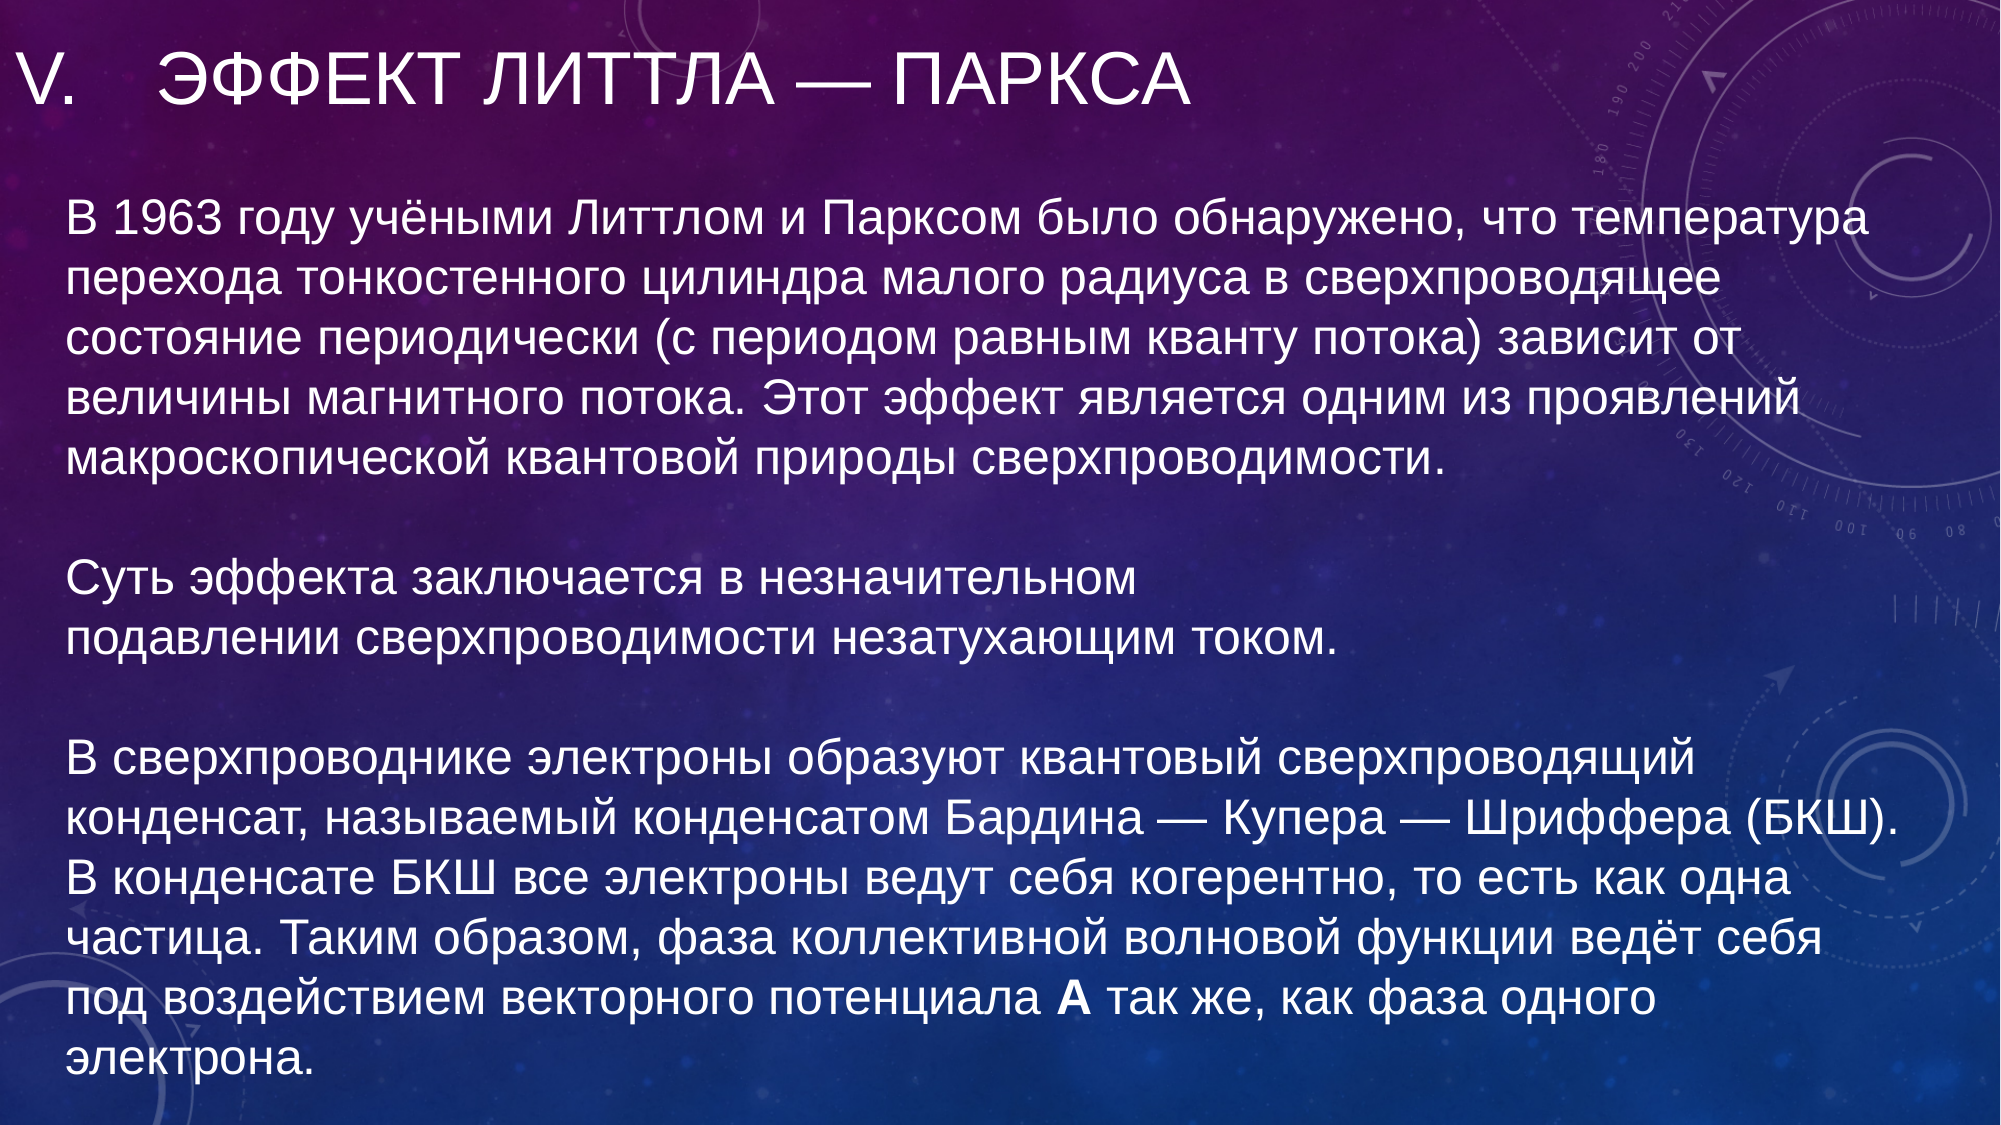

# Эффект Литтла — Паркса
В 1963 году учёными Литтлом и Парксом было обнаружено, что температура перехода тонкостенного цилиндра малого радиуса в сверхпроводящее состояние периодически (с периодом равным кванту потока) зависит от величины магнитного потока. Этот эффект является одним из проявлений макроскопической квантовой природы сверхпроводимости.

Суть эффекта заключается в незначительном подавлении сверхпроводимости незатухающим током.
В сверхпроводнике электроны образуют квантовый сверхпроводящий конденсат, называемый конденсатом Бардина — Купера — Шриффера (БКШ). В конденсате БКШ все электроны ведут себя когерентно, то есть как одна частица. Таким образом, фаза коллективной волновой функции ведёт себя под воздействием векторного потенциала A так же, как фаза одного электрона.